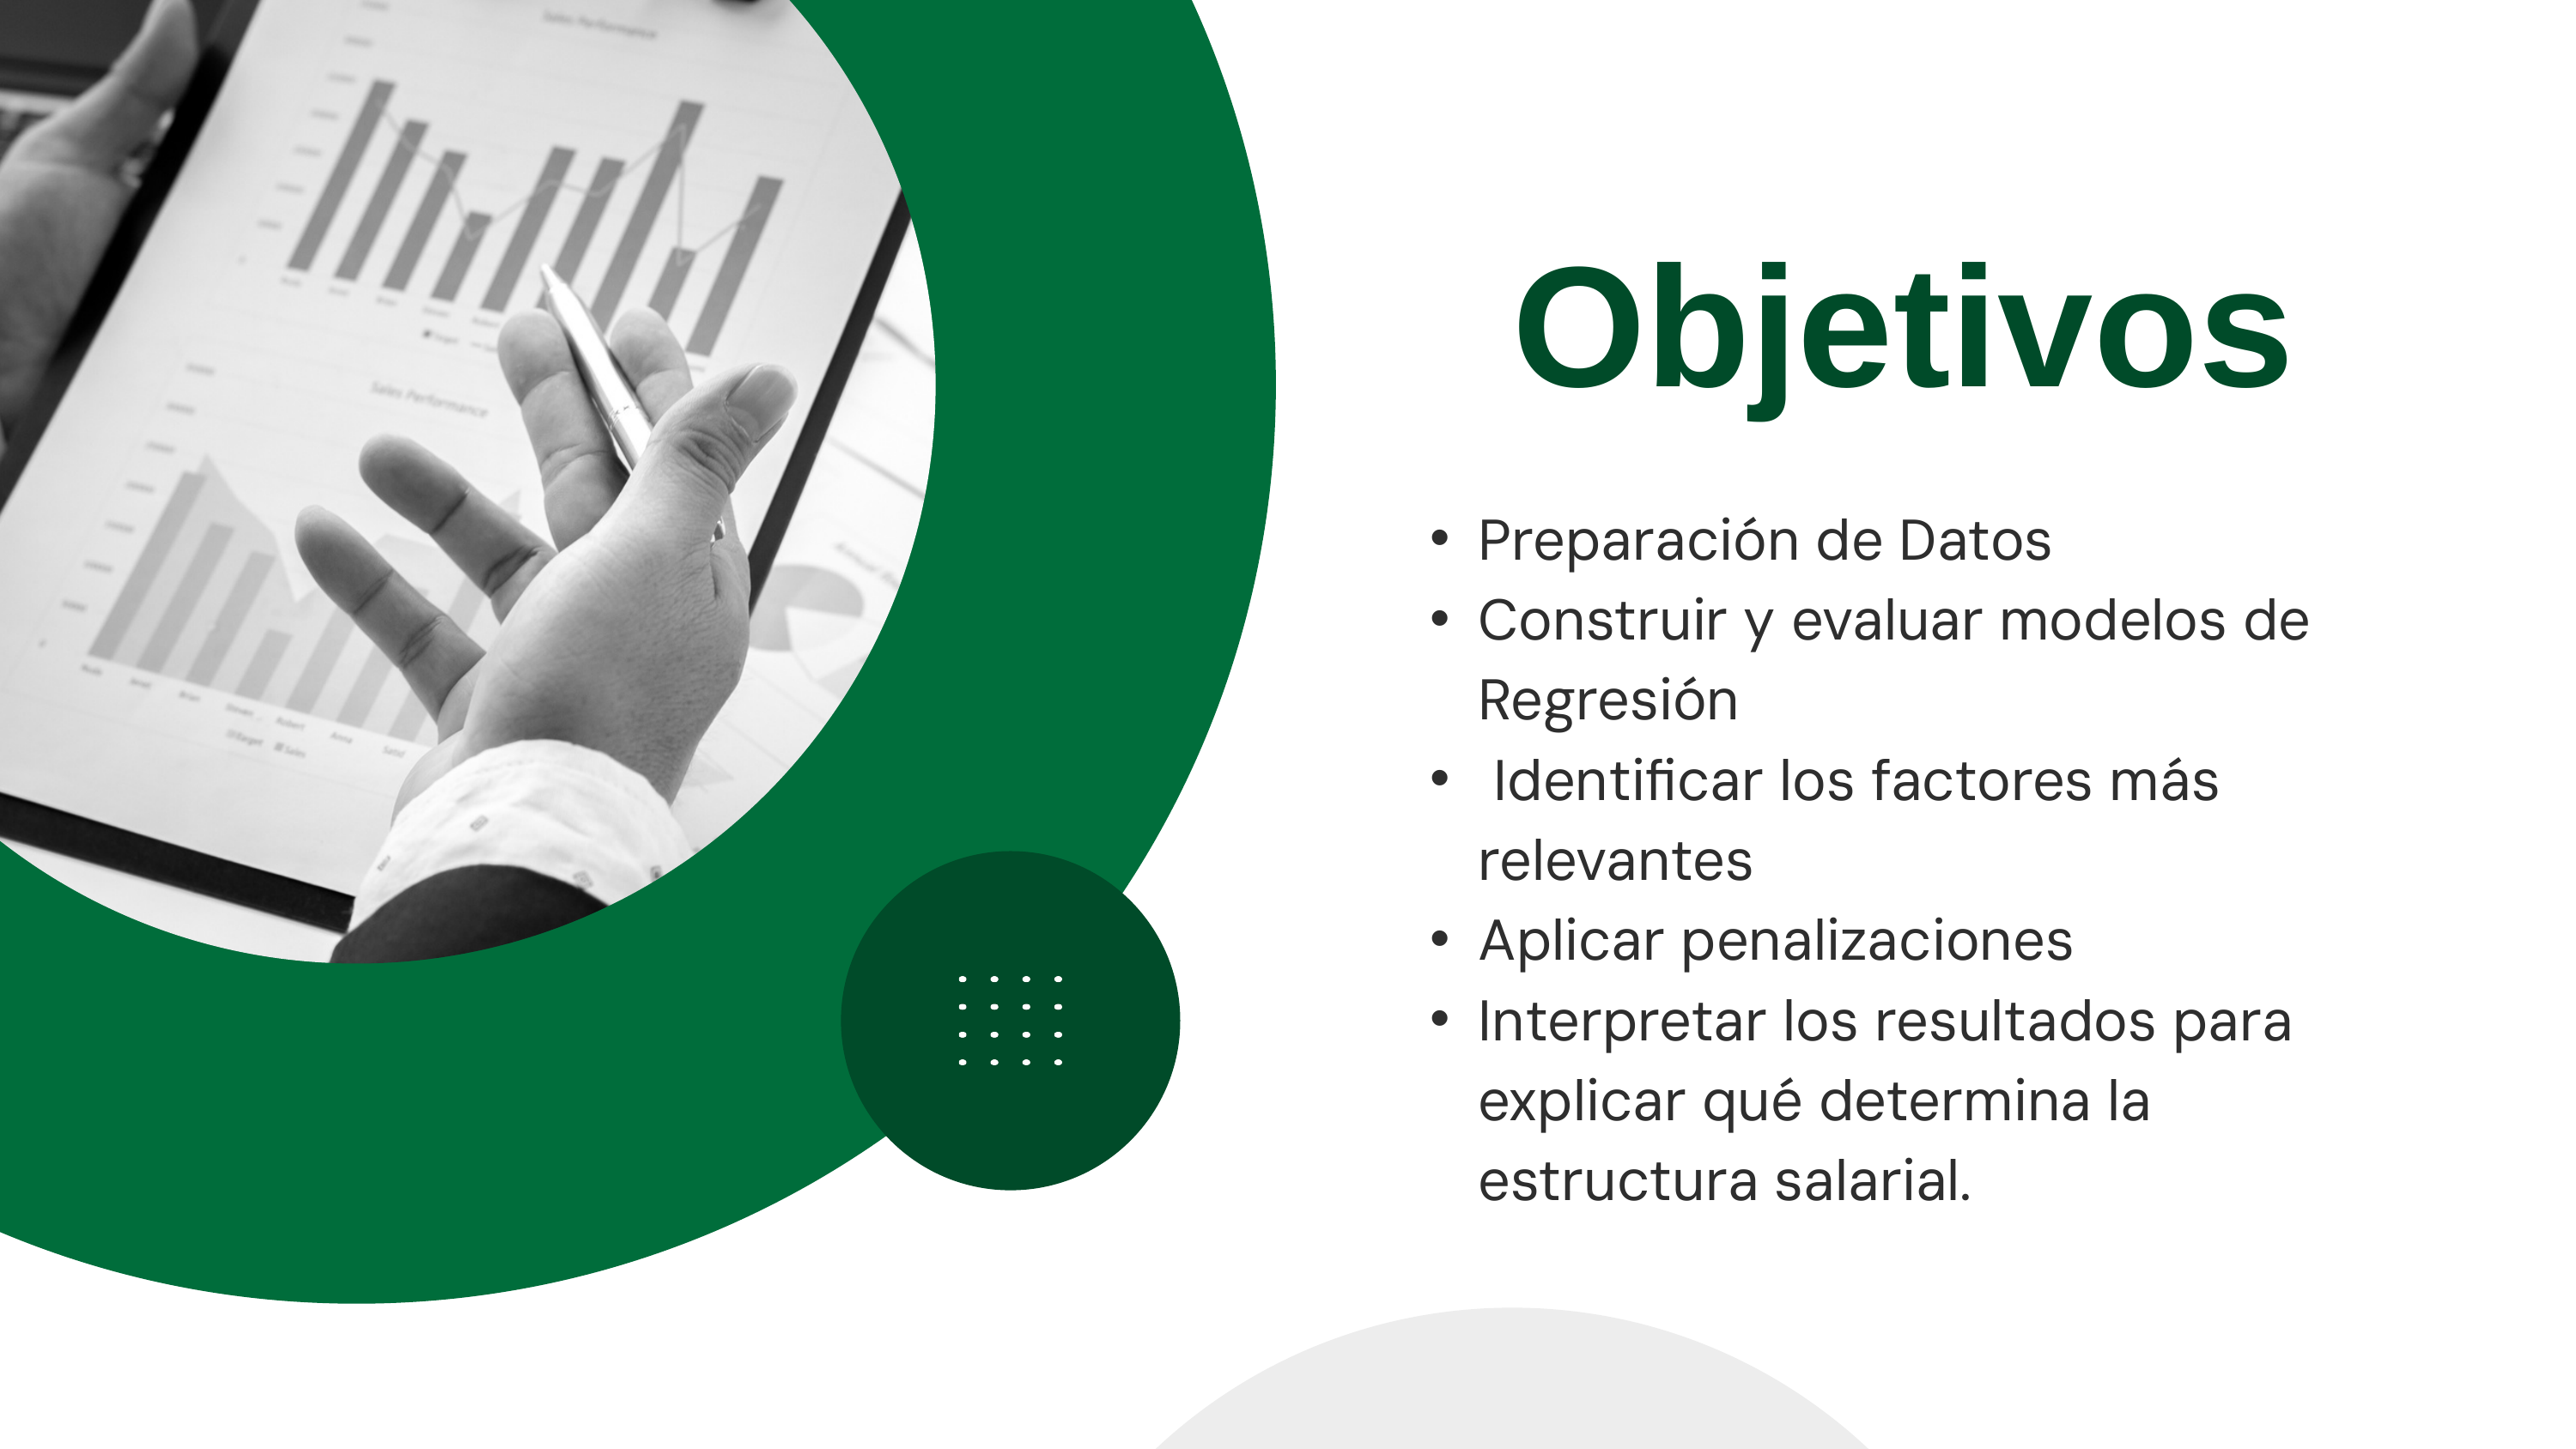

Objetivos
Preparación de Datos
Construir y evaluar modelos de Regresión
 Identificar los factores más relevantes
Aplicar penalizaciones
Interpretar los resultados para explicar qué determina la estructura salarial.